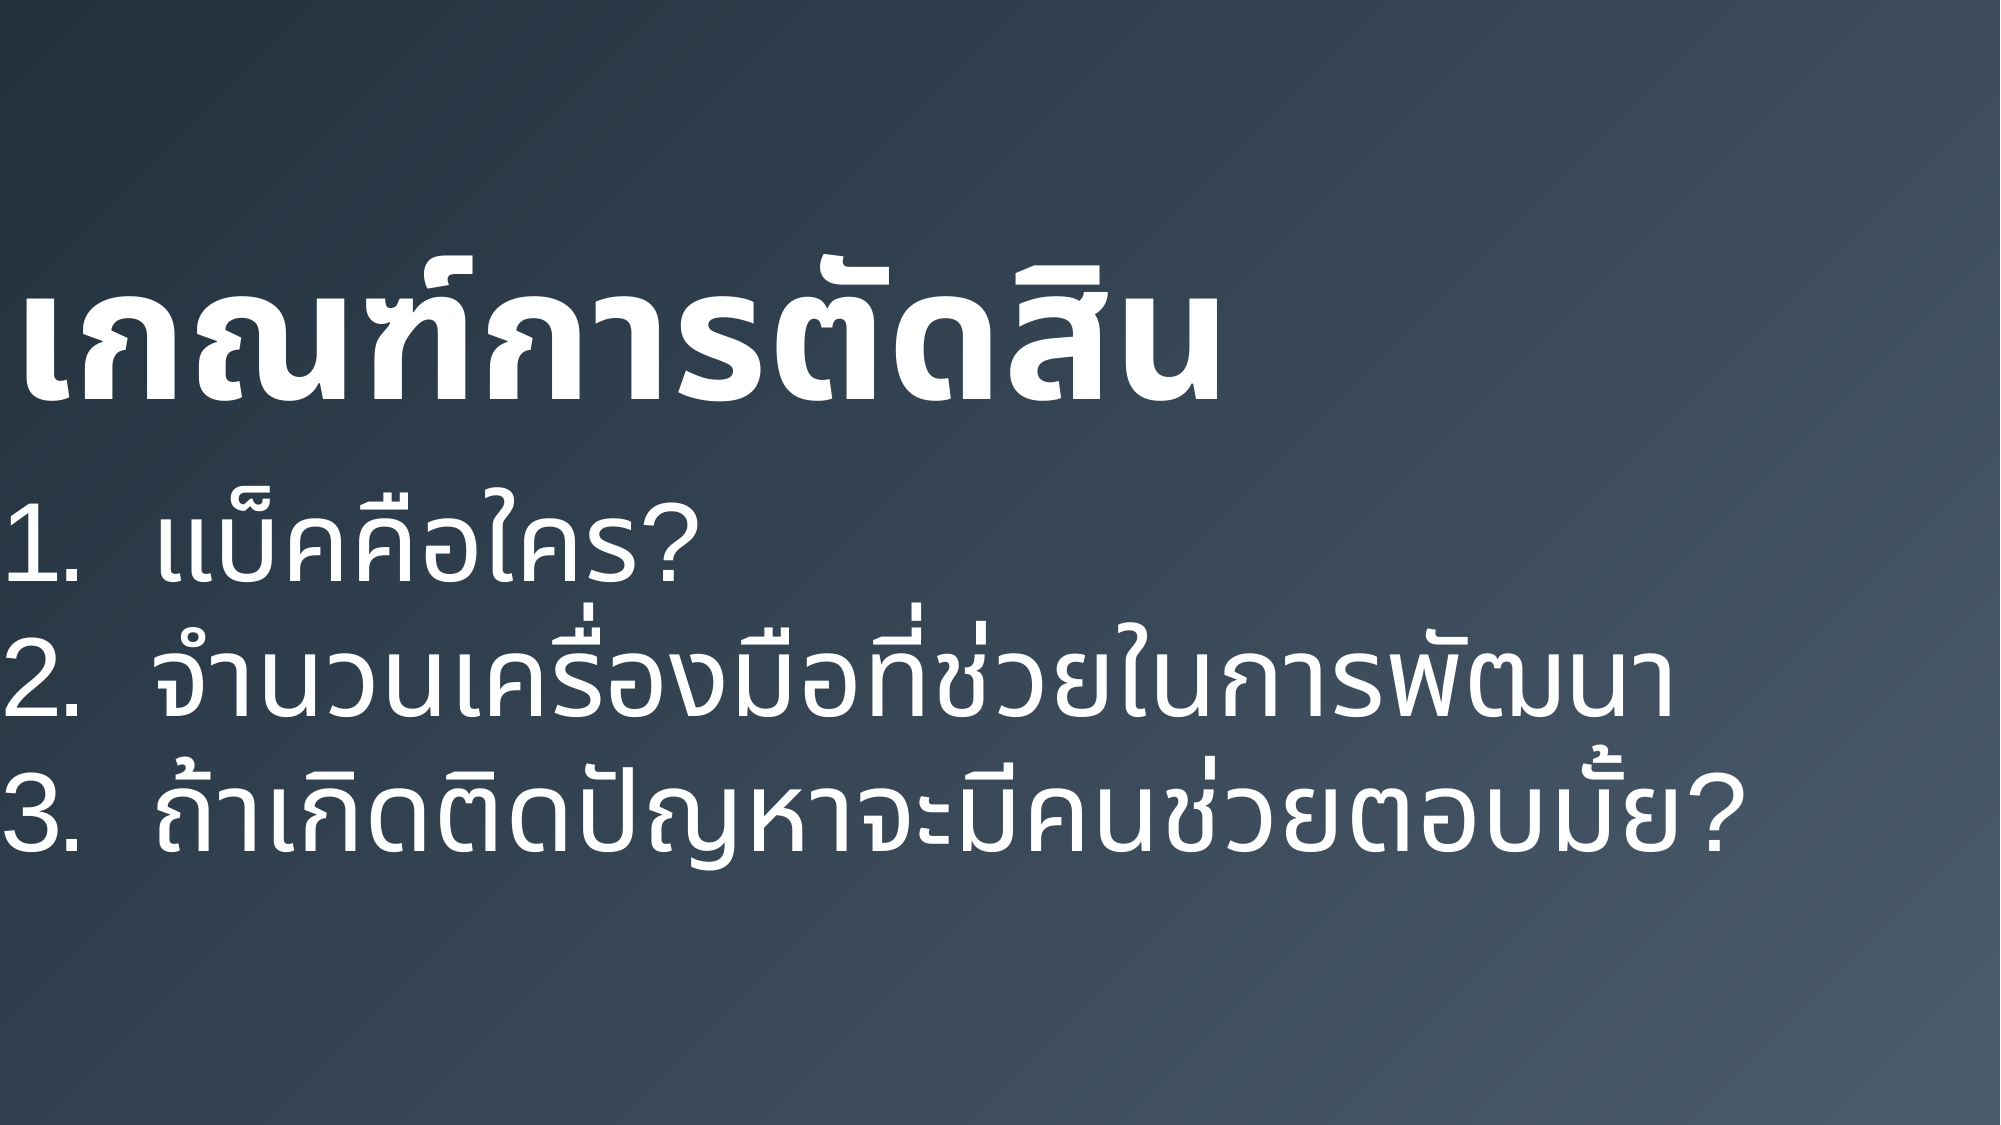

เกณฑ์การตัดสิน
แบ็คคือใคร?
จำนวนเครื่องมือที่ช่วยในการพัฒนา
ถ้าเกิดติดปัญหาจะมีคนช่วยตอบมั้ย?